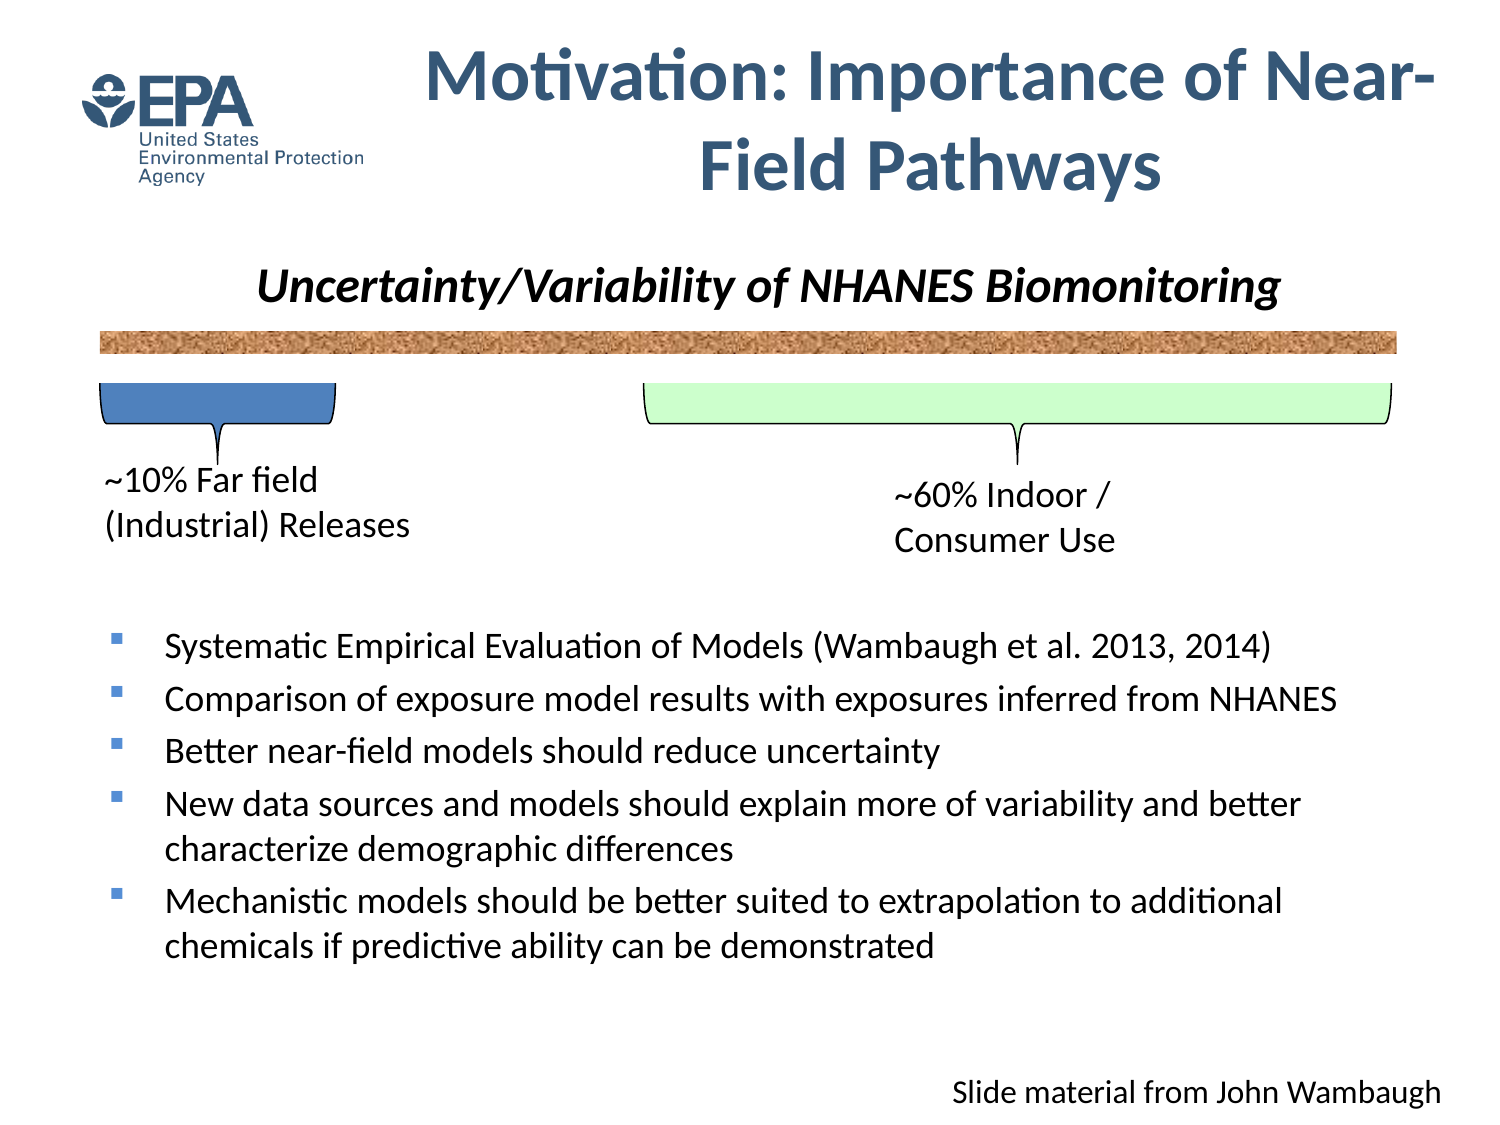

# Motivation: Importance of Near-Field Pathways

Uncertainty/Variability of NHANES Biomonitoring

~10% Far field (Industrial) Releases
~60% Indoor / Consumer Use
Systematic Empirical Evaluation of Models (Wambaugh et al. 2013, 2014)
Comparison of exposure model results with exposures inferred from NHANES
Better near-field models should reduce uncertainty
New data sources and models should explain more of variability and better characterize demographic differences
Mechanistic models should be better suited to extrapolation to additional chemicals if predictive ability can be demonstrated
Slide material from John Wambaugh